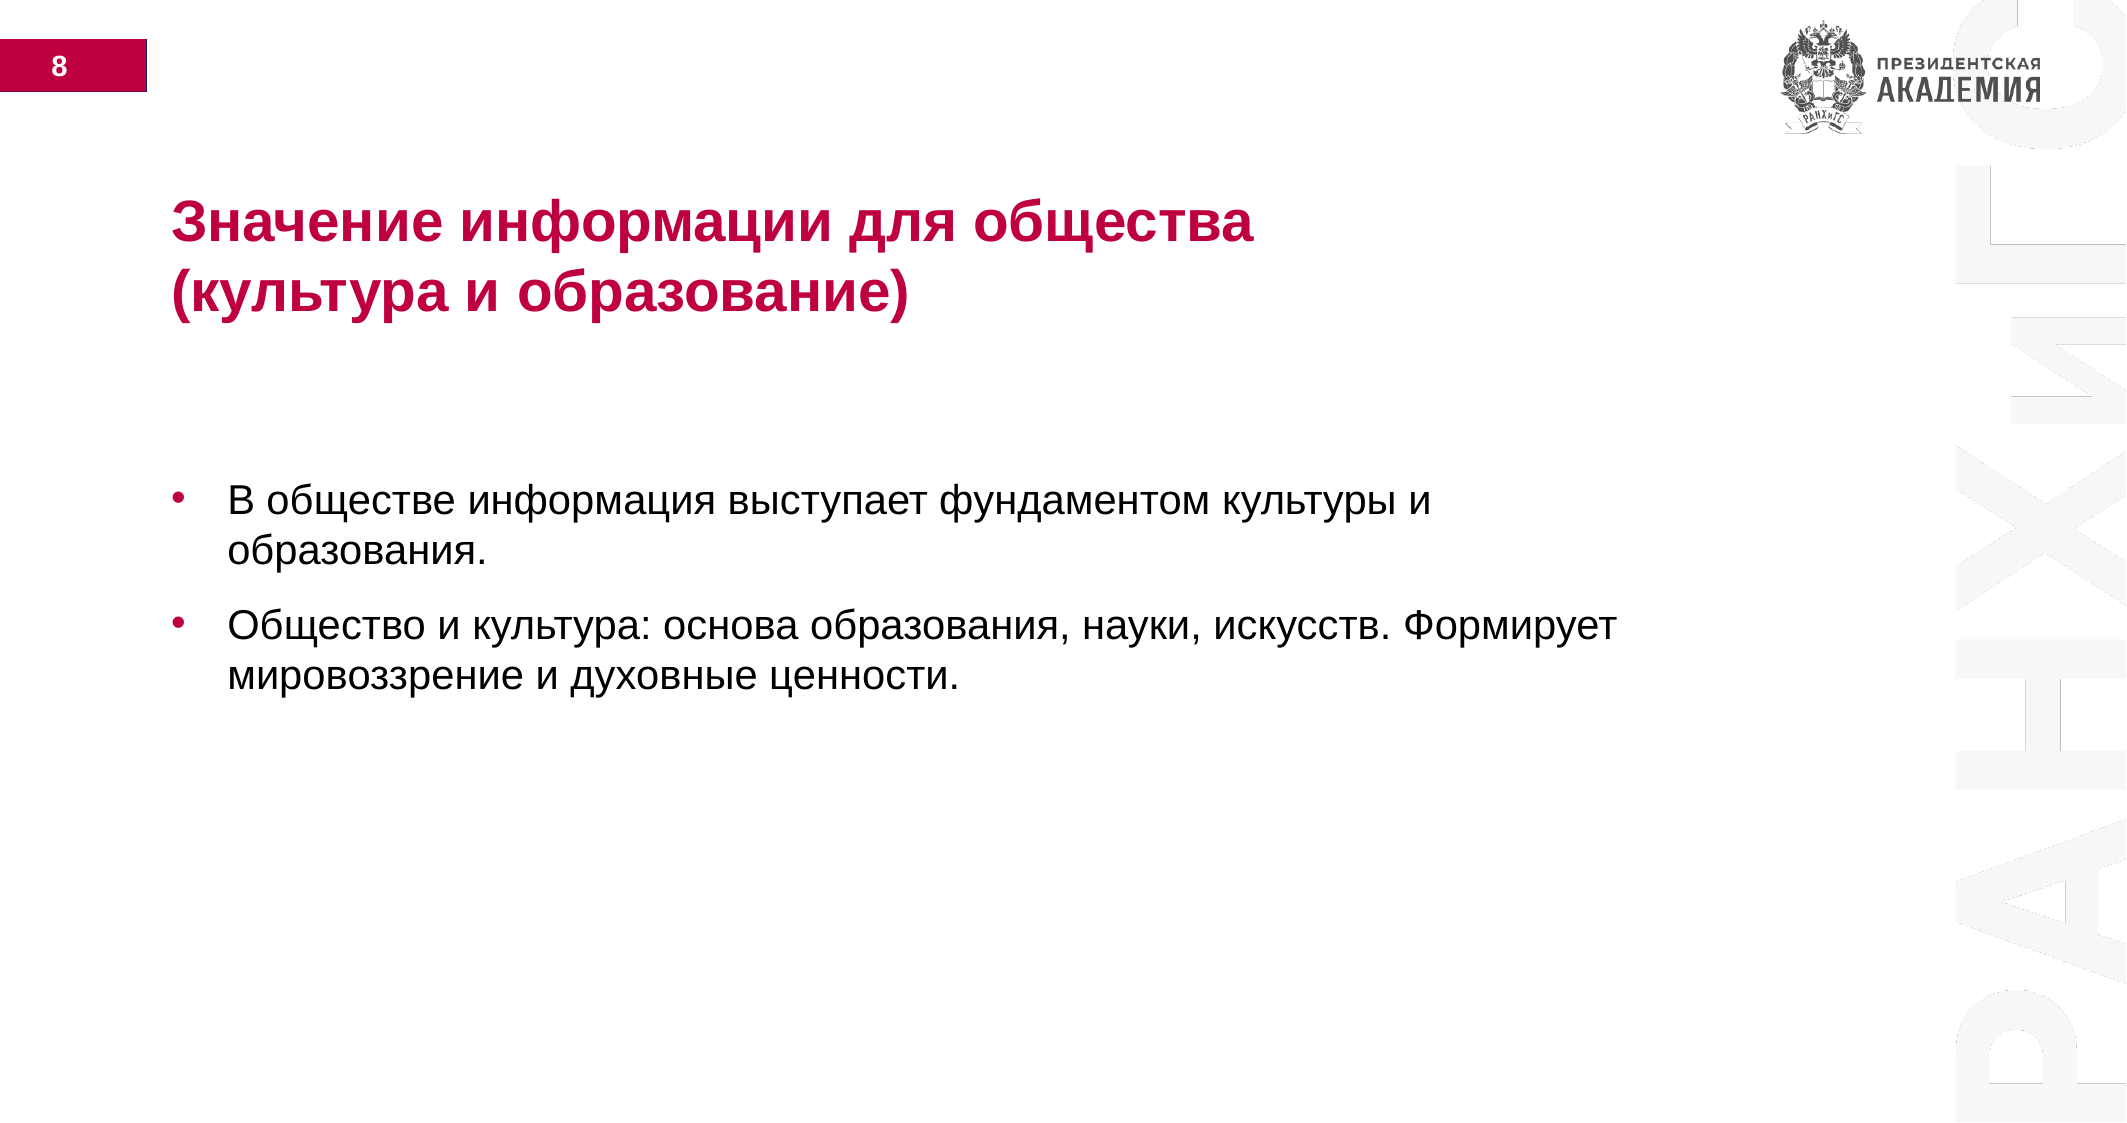

8
Значение информации для общества (культура и образование)
В обществе информация выступает фундаментом культуры и образования.
Общество и культура: основа образования, науки, искусств. Формирует мировоззрение и духовные ценности.